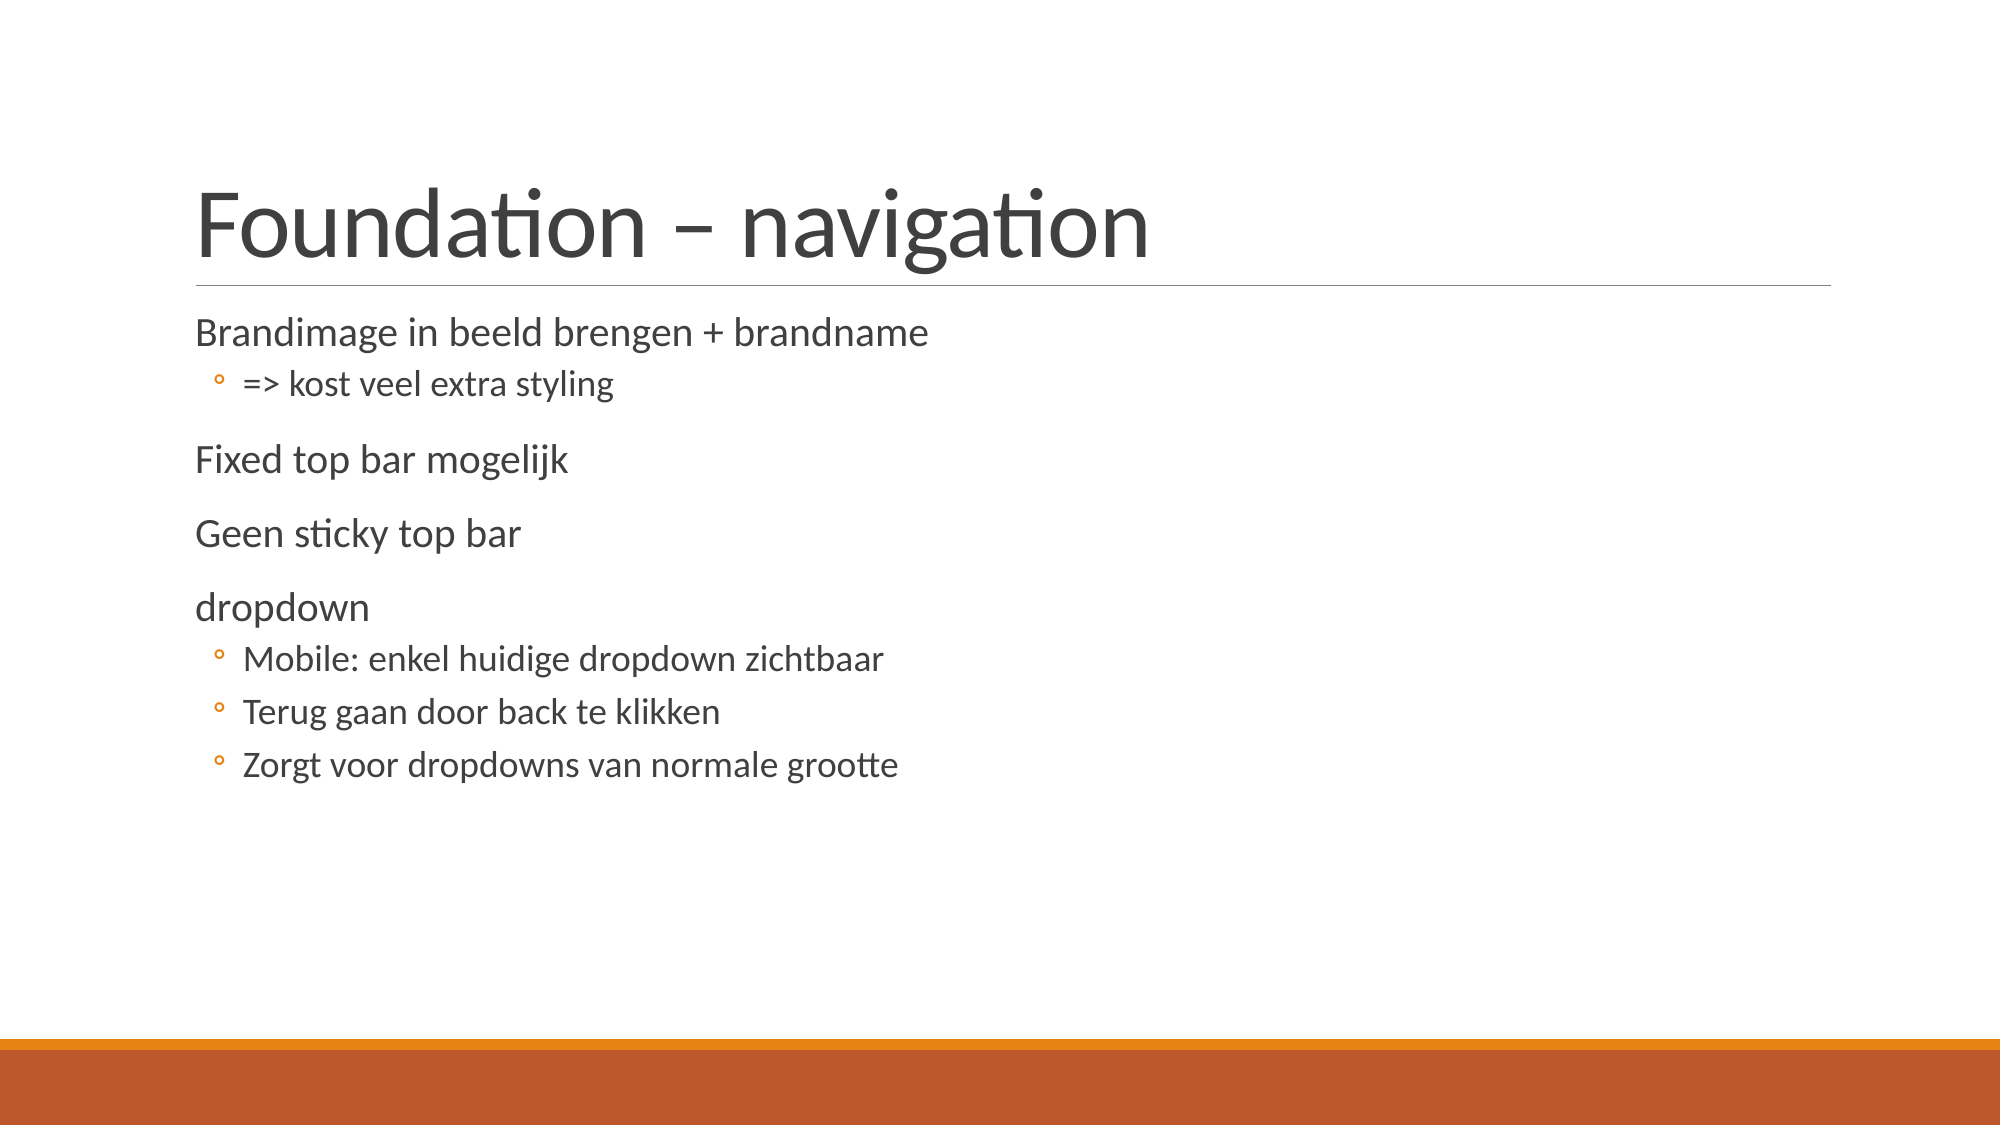

# Foundation – navigation
Brandimage in beeld brengen + brandname
=> kost veel extra styling
Fixed top bar mogelijk
Geen sticky top bar
dropdown
Mobile: enkel huidige dropdown zichtbaar
Terug gaan door back te klikken
Zorgt voor dropdowns van normale grootte